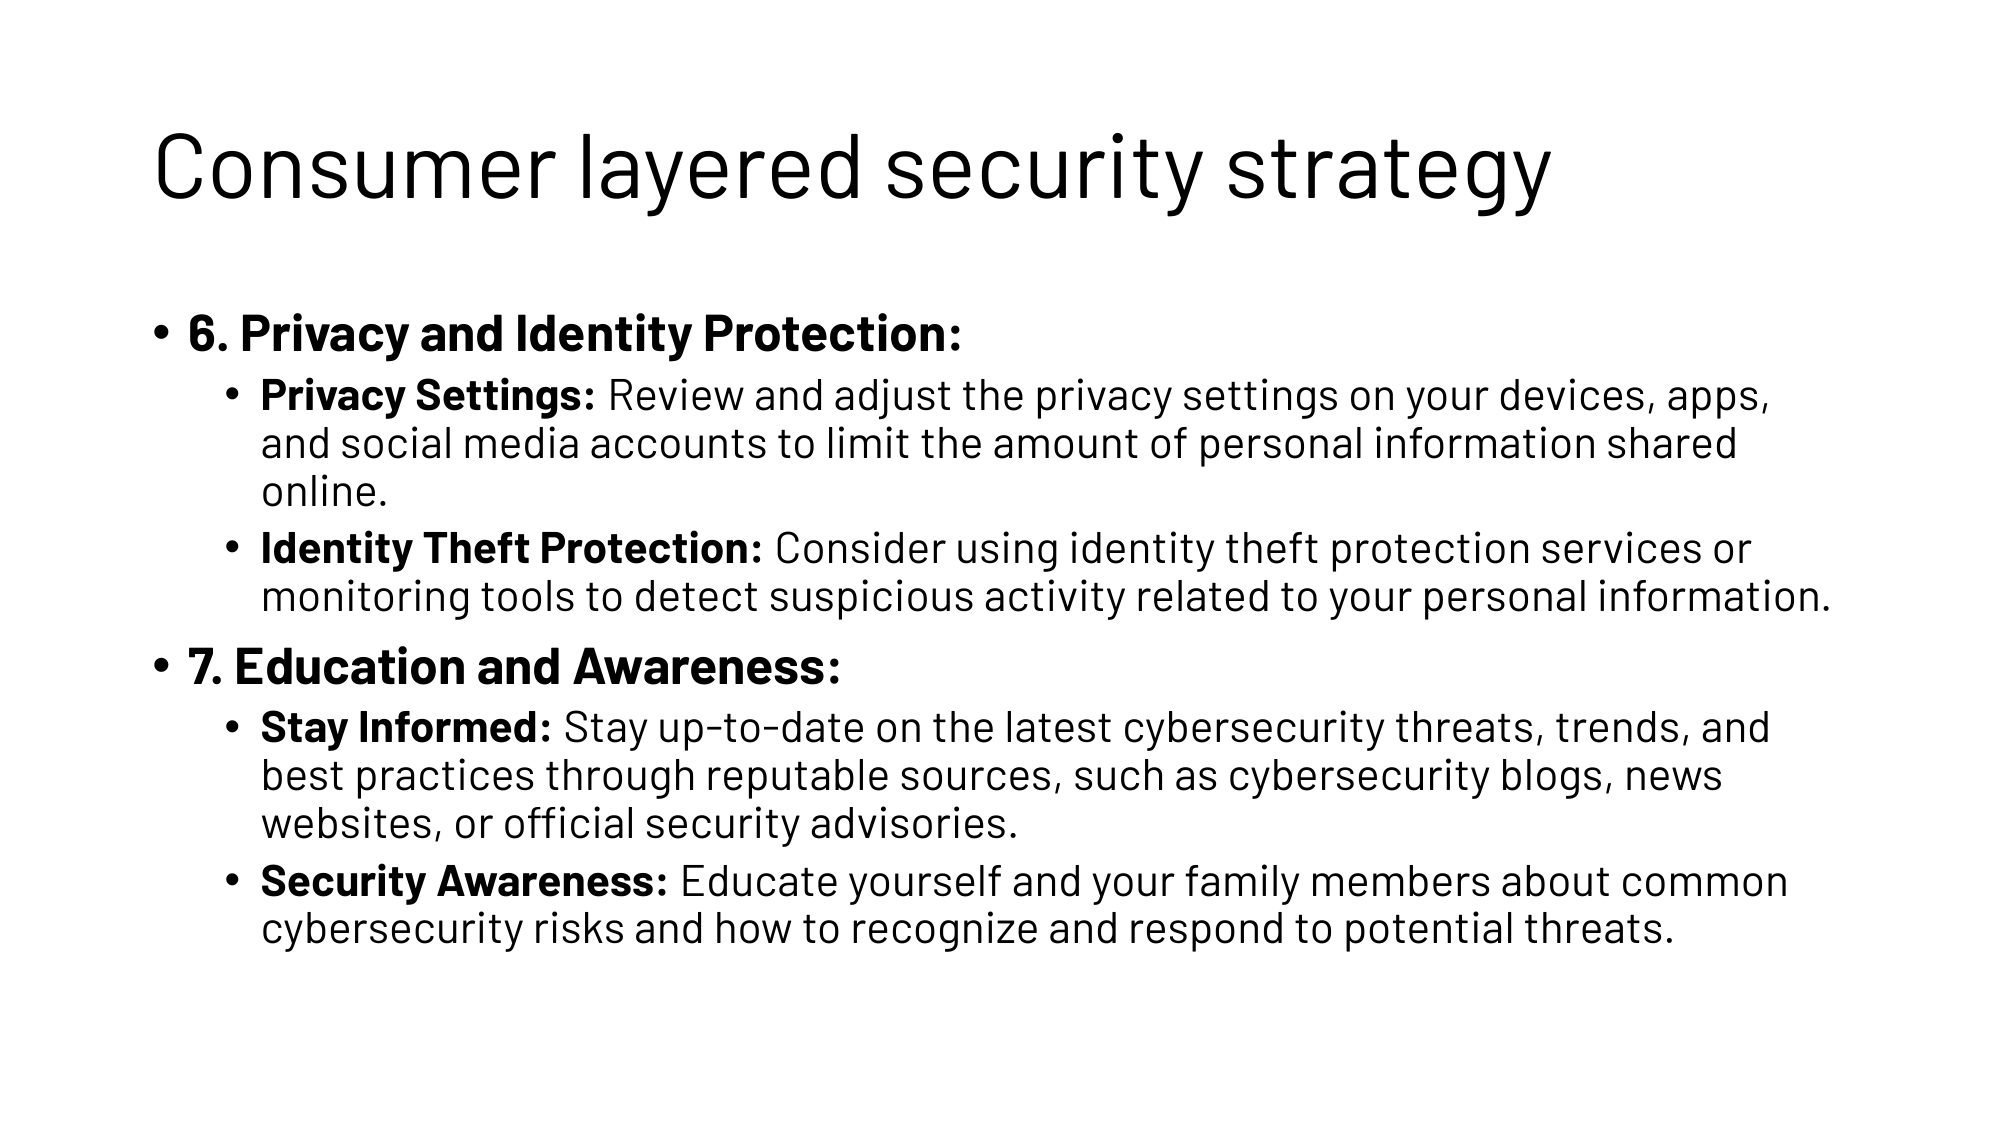

# Consumer layered security strategy
6. Privacy and Identity Protection:
Privacy Settings: Review and adjust the privacy settings on your devices, apps, and social media accounts to limit the amount of personal information shared online.
Identity Theft Protection: Consider using identity theft protection services or monitoring tools to detect suspicious activity related to your personal information.
7. Education and Awareness:
Stay Informed: Stay up-to-date on the latest cybersecurity threats, trends, and best practices through reputable sources, such as cybersecurity blogs, news websites, or official security advisories.
Security Awareness: Educate yourself and your family members about common cybersecurity risks and how to recognize and respond to potential threats.